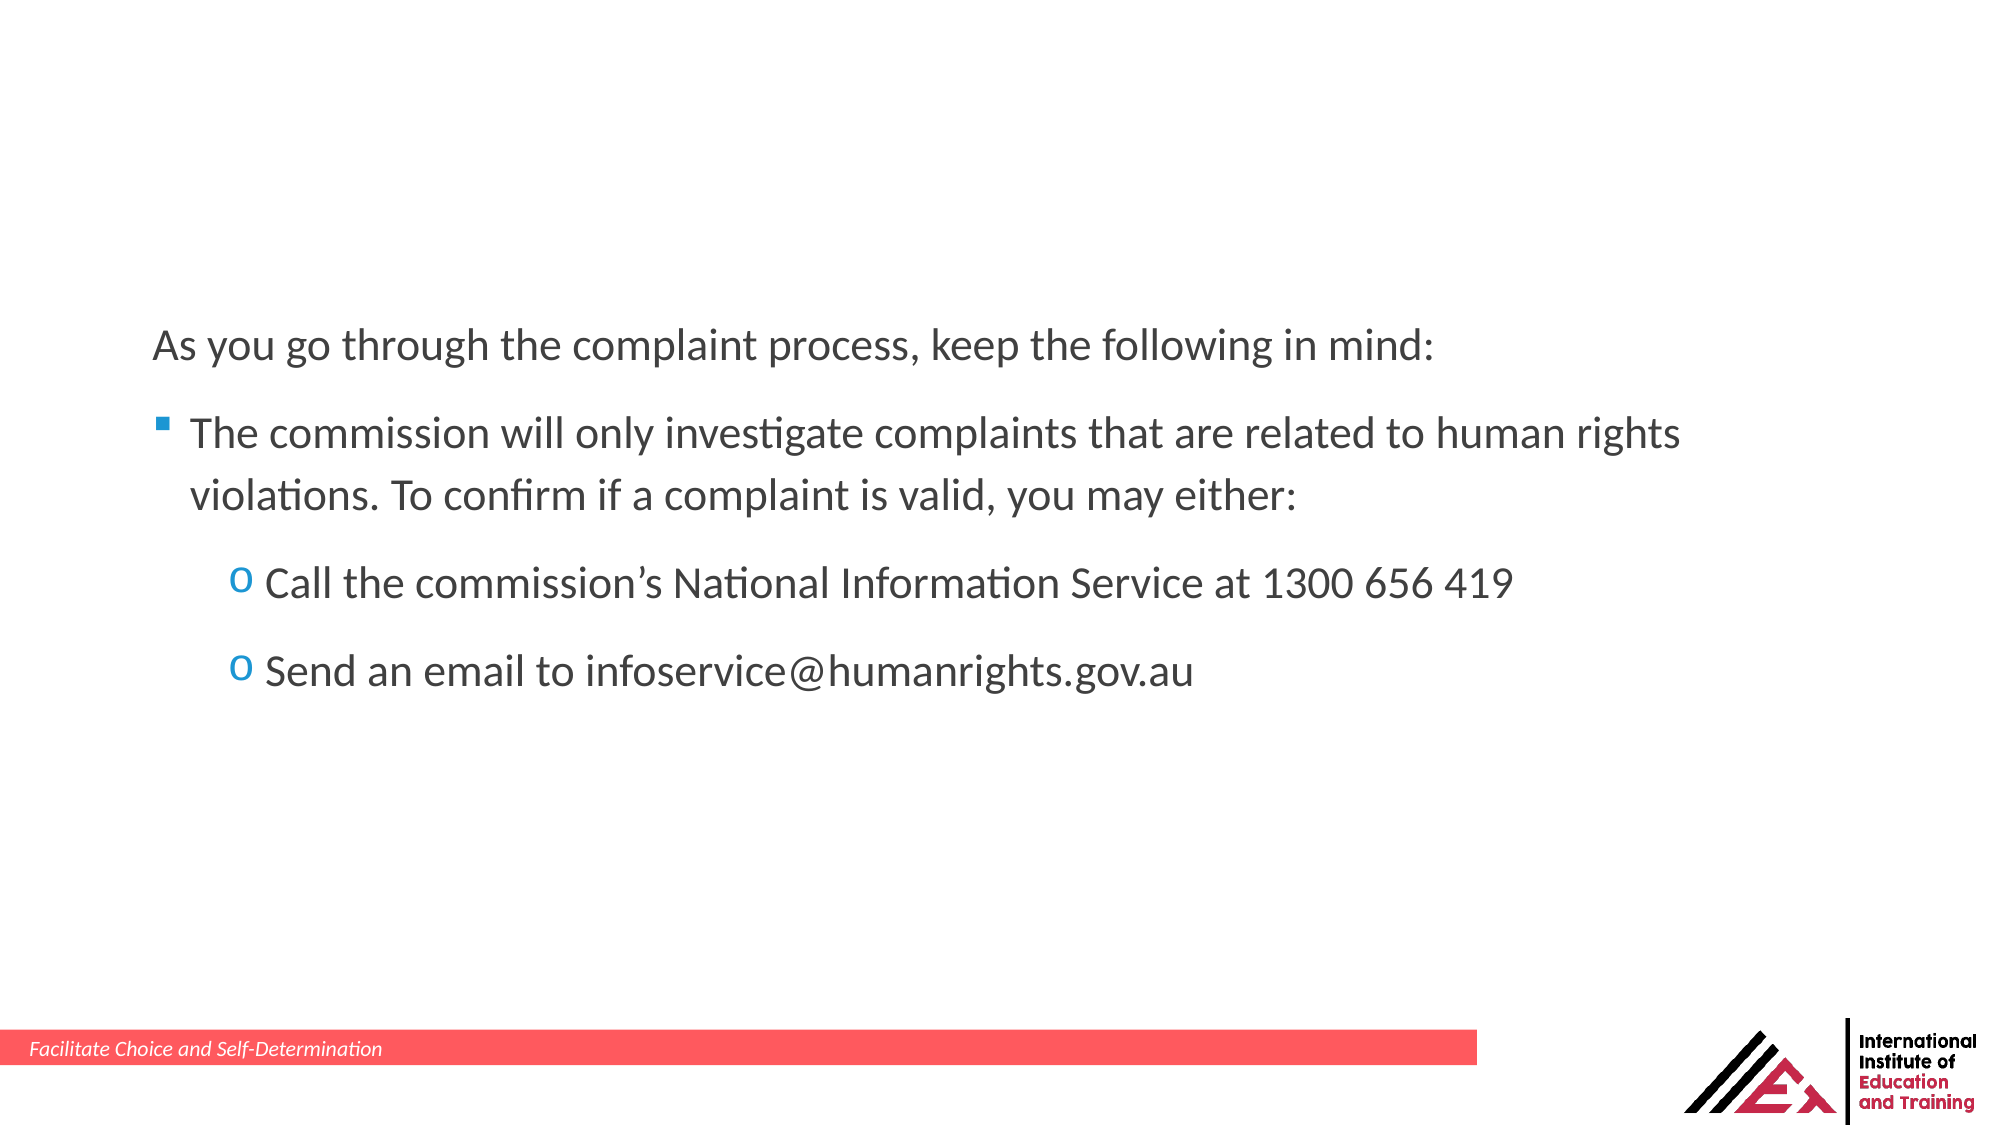

As you go through the complaint process, keep the following in mind:
The commission will only investigate complaints that are related to human rights violations. To confirm if a complaint is valid, you may either:
Call the commission’s National Information Service at 1300 656 419
Send an email to infoservice@humanrights.gov.au
Facilitate Choice and Self-Determination